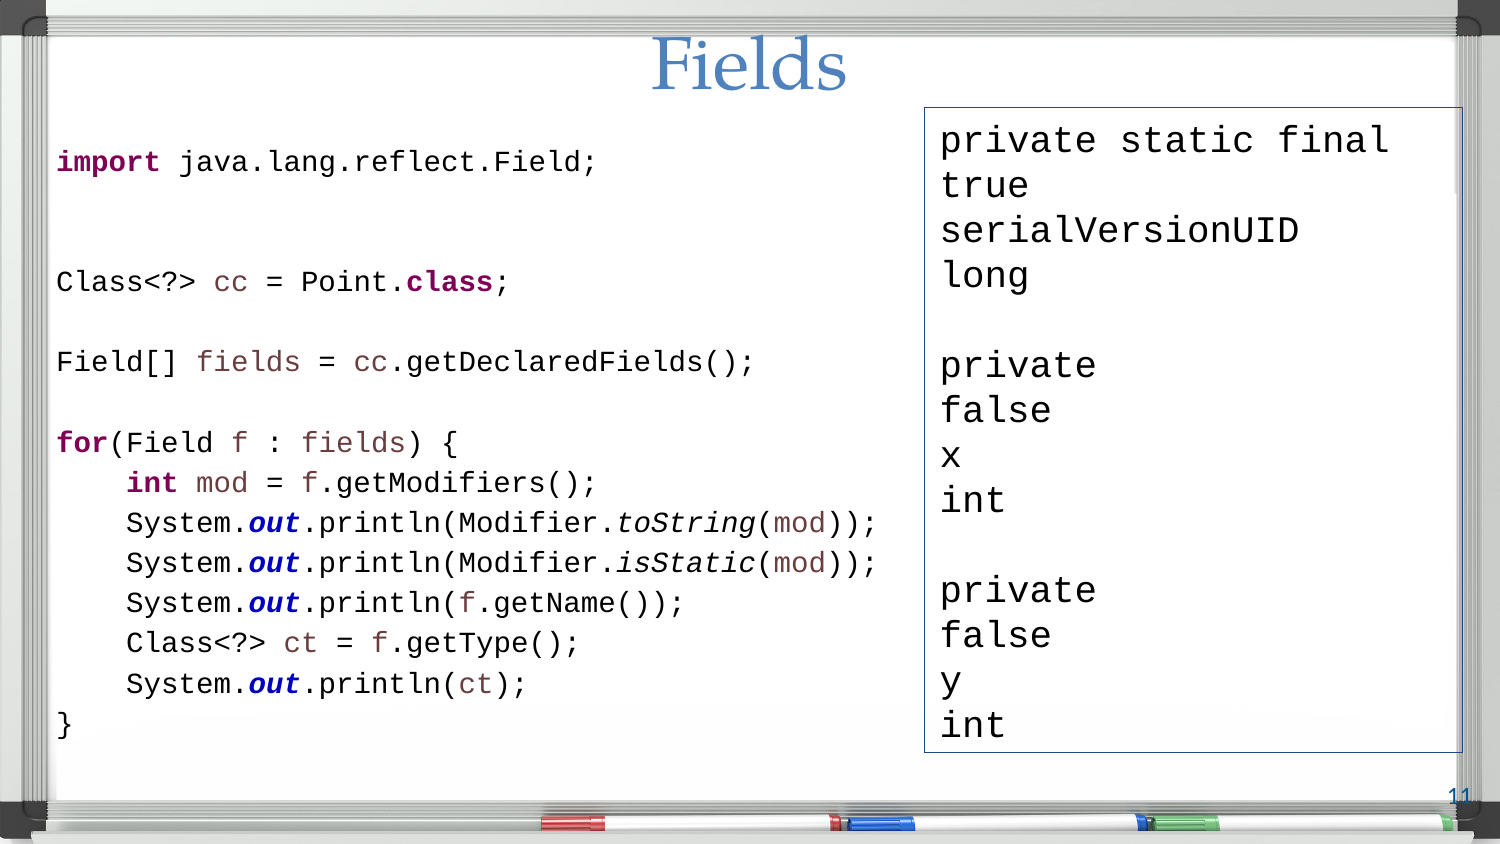

# Fields
private static final
true
serialVersionUID
long

private
false
x
int

private
false
y
int
import java.lang.reflect.Field;

Class<?> cc = Point.class;

Field[] fields = cc.getDeclaredFields();

for(Field f : fields) {
    int mod = f.getModifiers();
    System.out.println(Modifier.toString(mod));
    System.out.println(Modifier.isStatic(mod));
    System.out.println(f.getName());
    Class<?> ct = f.getType();
    System.out.println(ct);
}
11